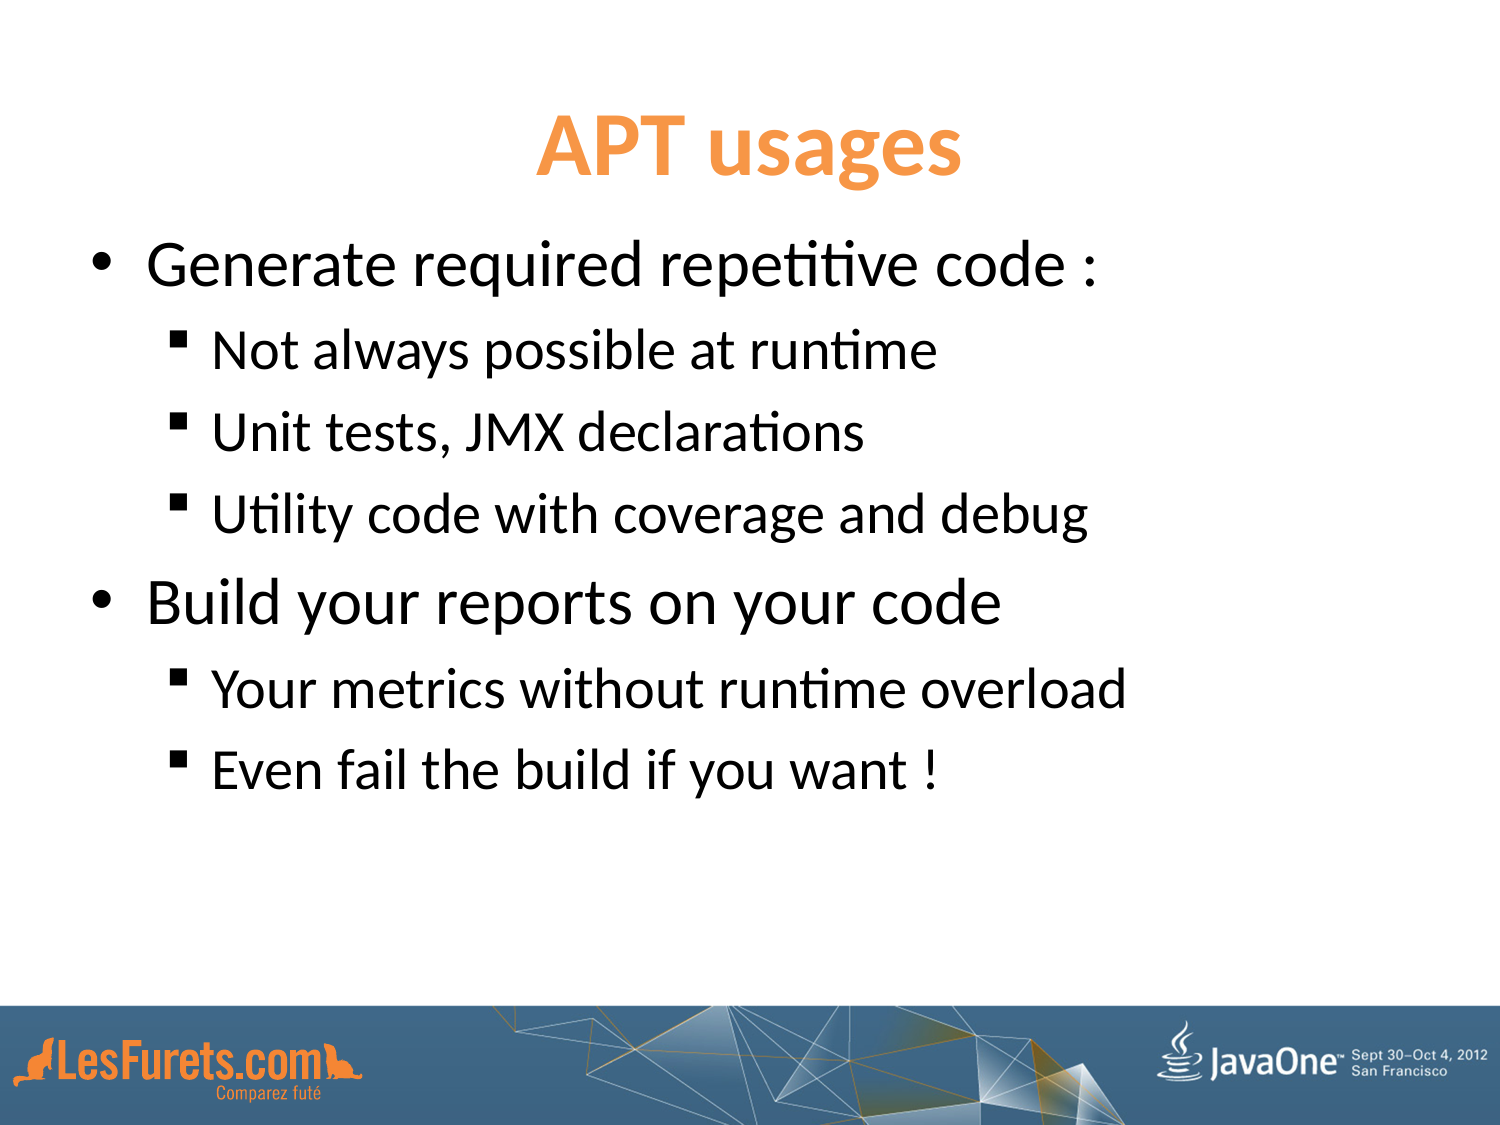

# APT usages
Generate required repetitive code :
Not always possible at runtime
Unit tests, JMX declarations
Utility code with coverage and debug
Build your reports on your code
Your metrics without runtime overload
Even fail the build if you want !